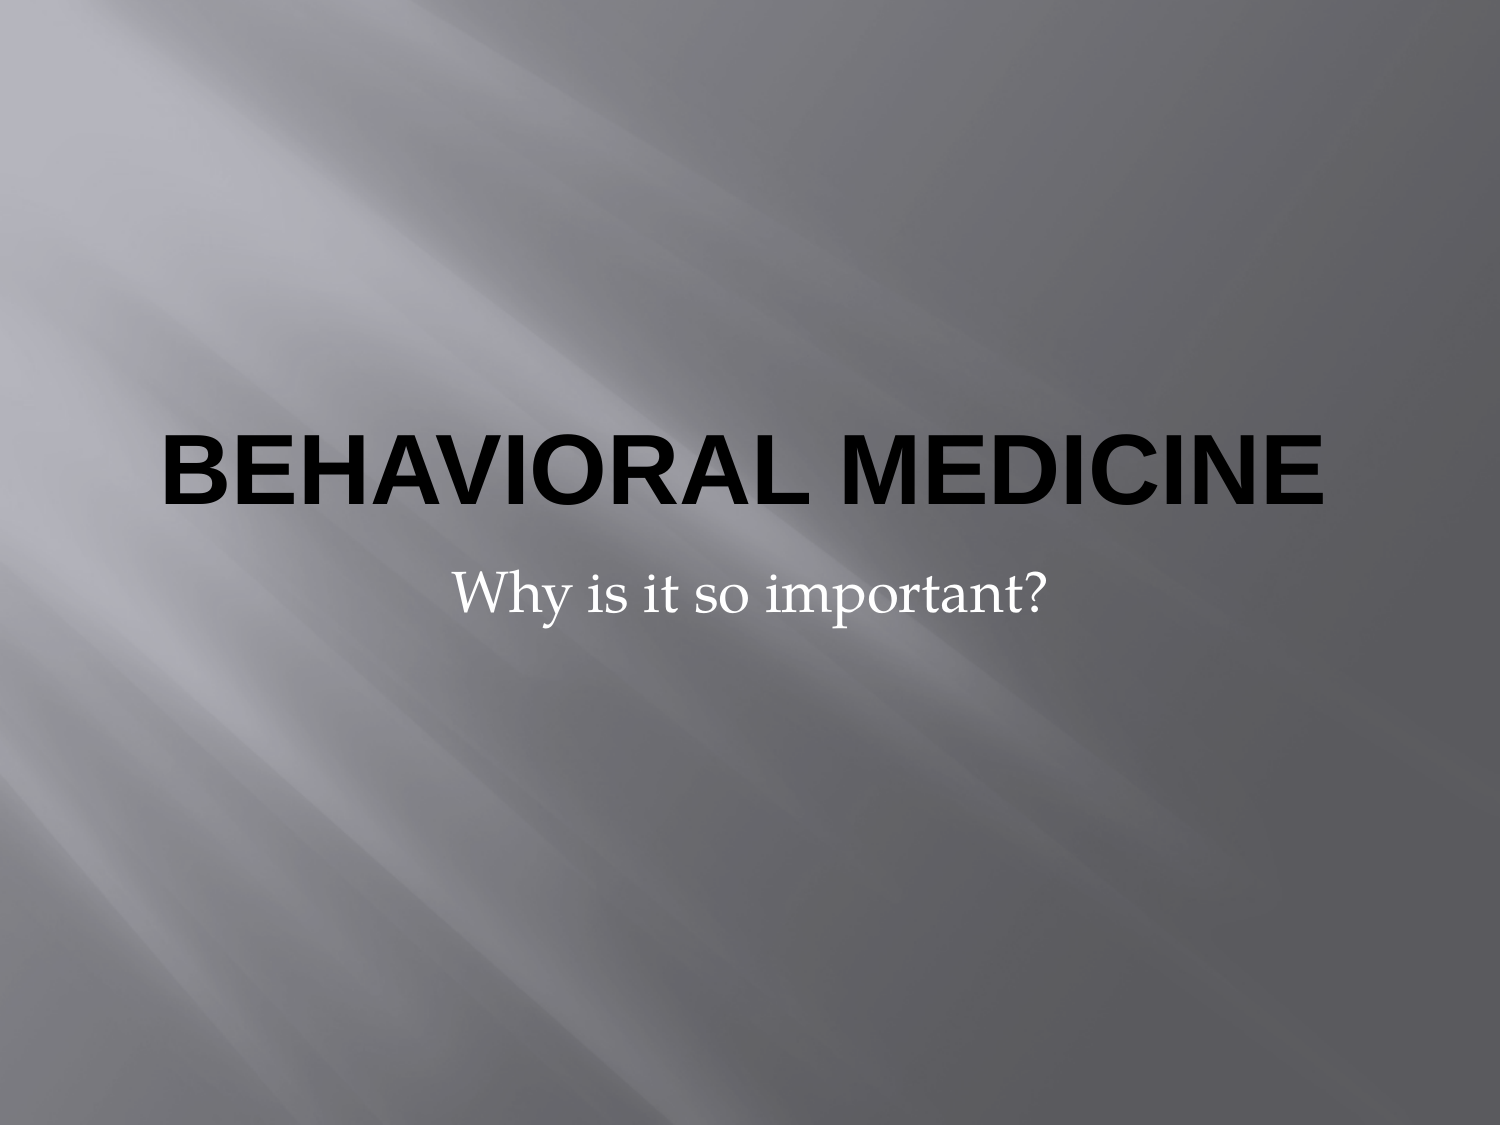

# Behavioral Medicine
Why is it so important?